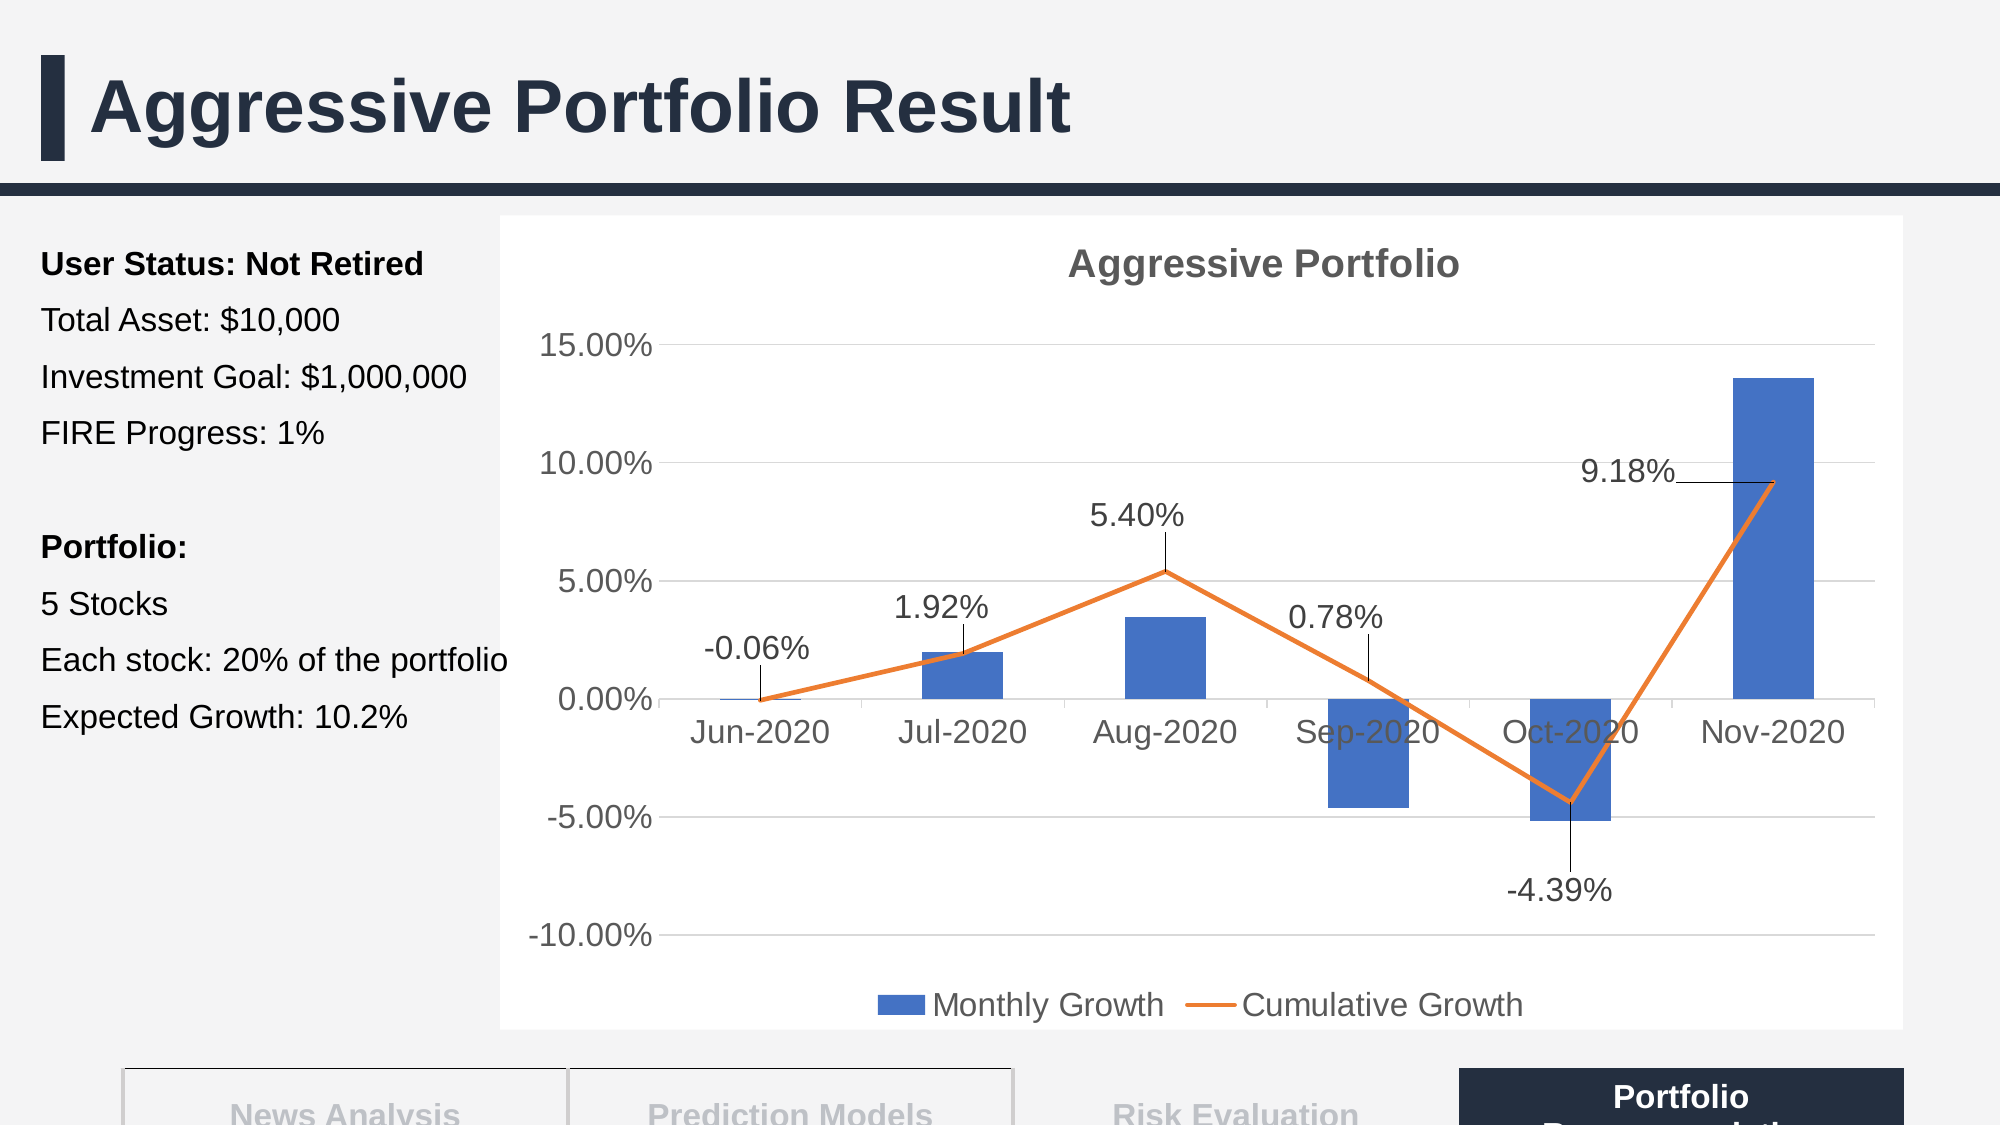

# Aggressive Portfolio Result

### Chart: Aggressive Portfolio

| Category | Monthly Growth | Cumulative Growth |
|---|---|---|
| Jun-2020 | -0.0006 | -0.0006 |
| Jul-2020 | 0.0198 | 0.019200000000000002 |
| Aug-2020 | 0.0348 | 0.054 |
| Sep-2020 | -0.0462 | 0.007800000000000001 |
| Oct-2020 | -0.0517 | -0.0439 |
| Nov-2020 | 0.1357 | 0.09179999999999999 |
User Status: Not Retired
Total Asset: $10,000
Investment Goal: $1,000,000
FIRE Progress: 1%

Portfolio:
5 Stocks
Each stock: 20% of the portfolio
Expected Growth: 10.2%